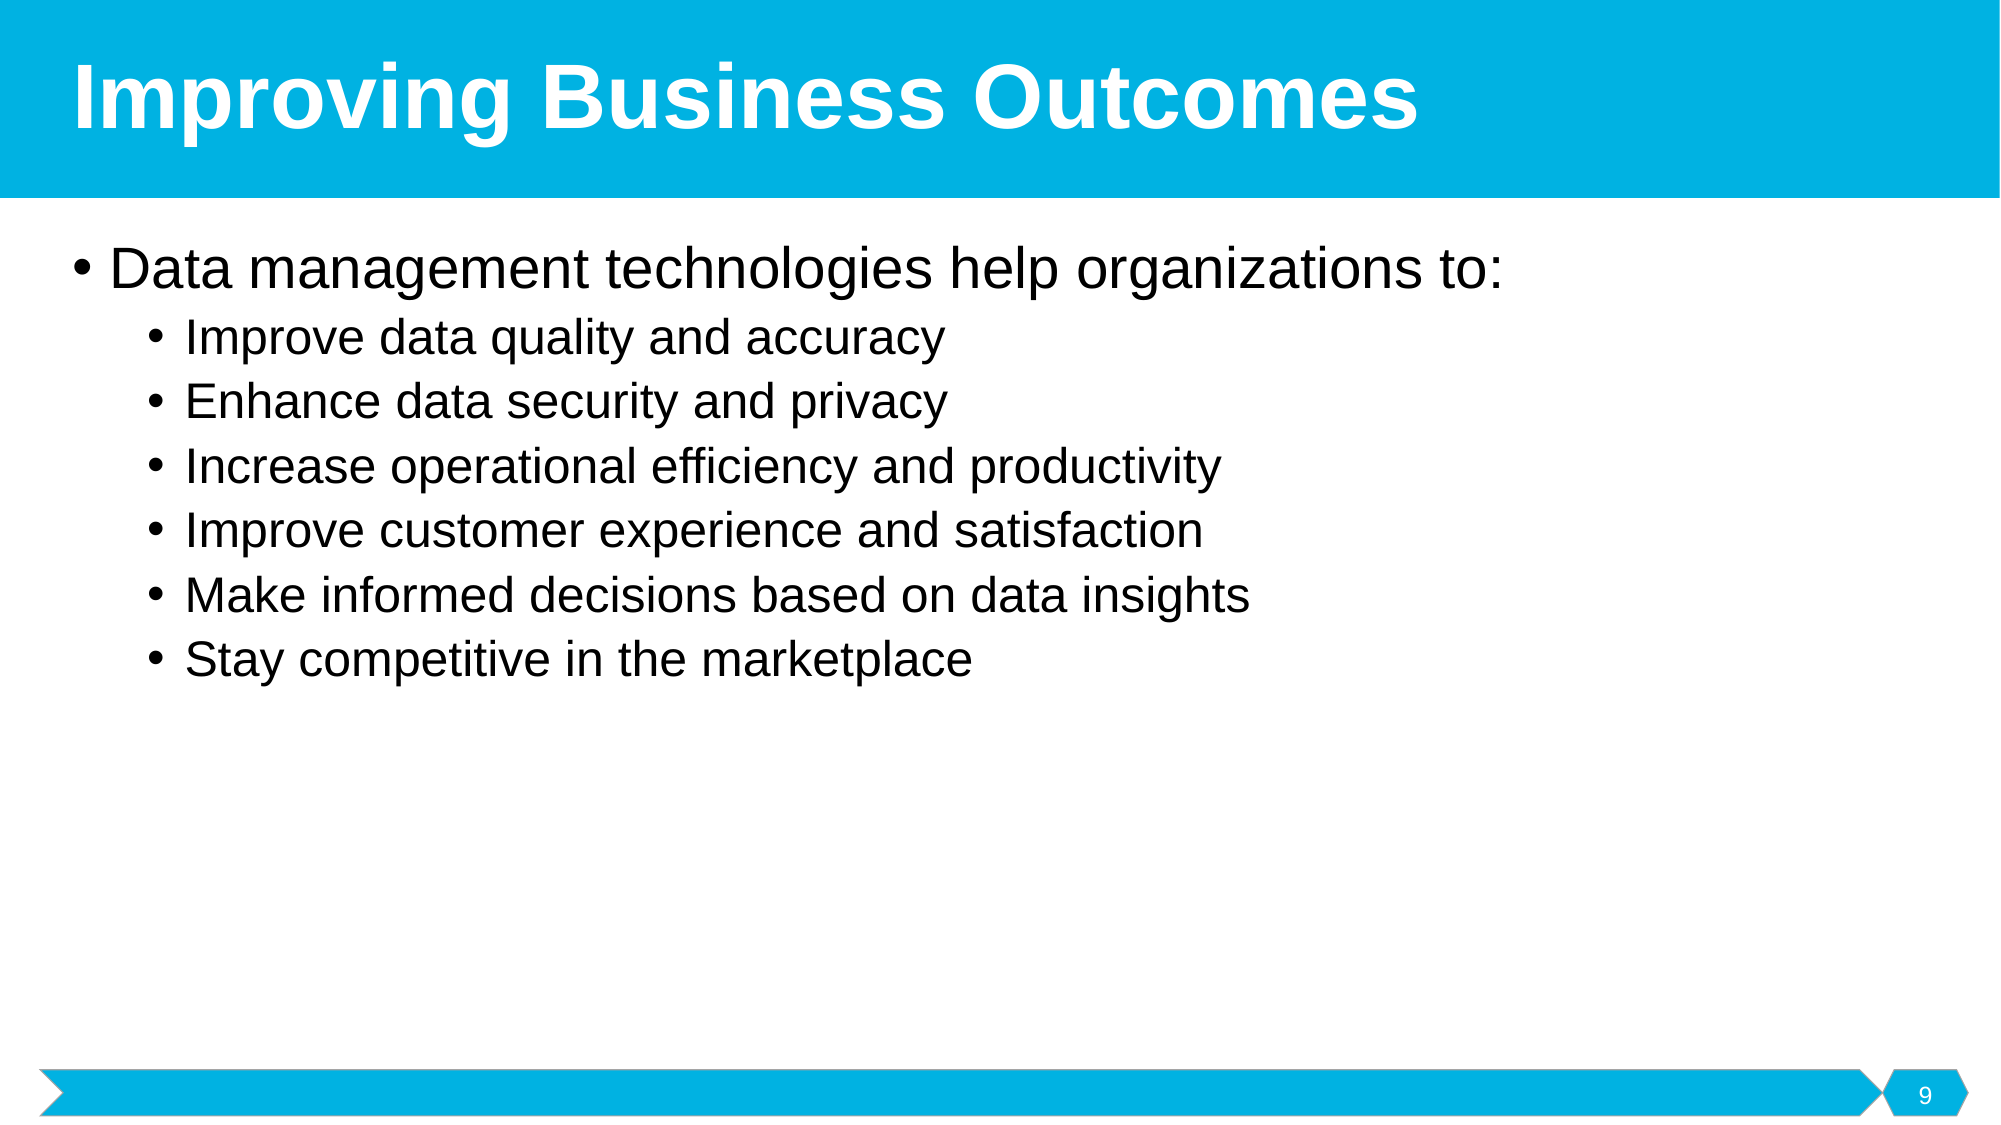

# Improving Business Outcomes
Data management technologies help organizations to:
Improve data quality and accuracy
Enhance data security and privacy
Increase operational efficiency and productivity
Improve customer experience and satisfaction
Make informed decisions based on data insights
Stay competitive in the marketplace
9